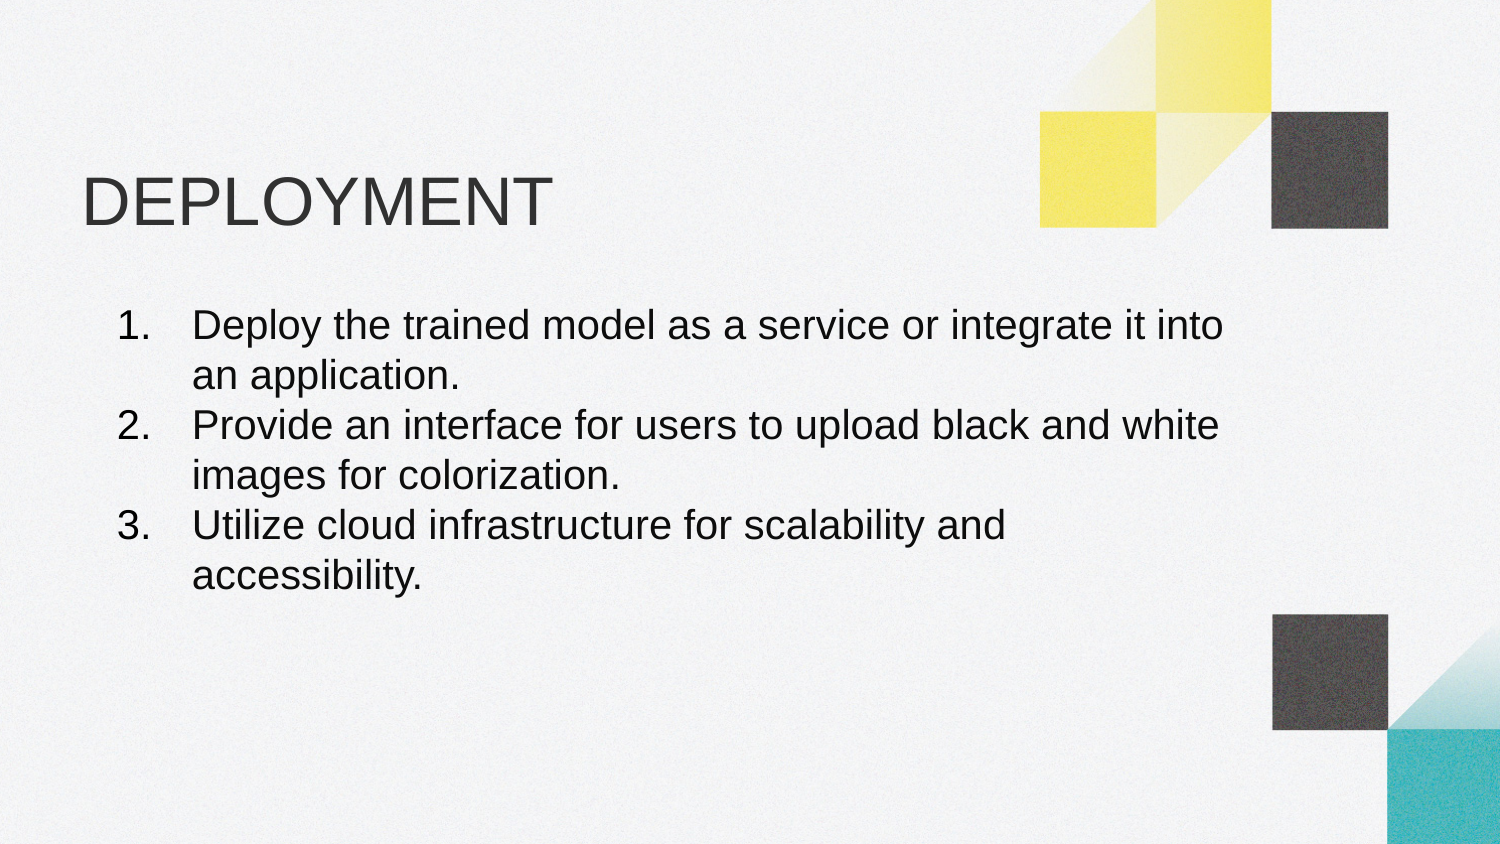

# DEPLOYMENT
Deploy the trained model as a service or integrate it into an application.
Provide an interface for users to upload black and white images for colorization.
Utilize cloud infrastructure for scalability and accessibility.